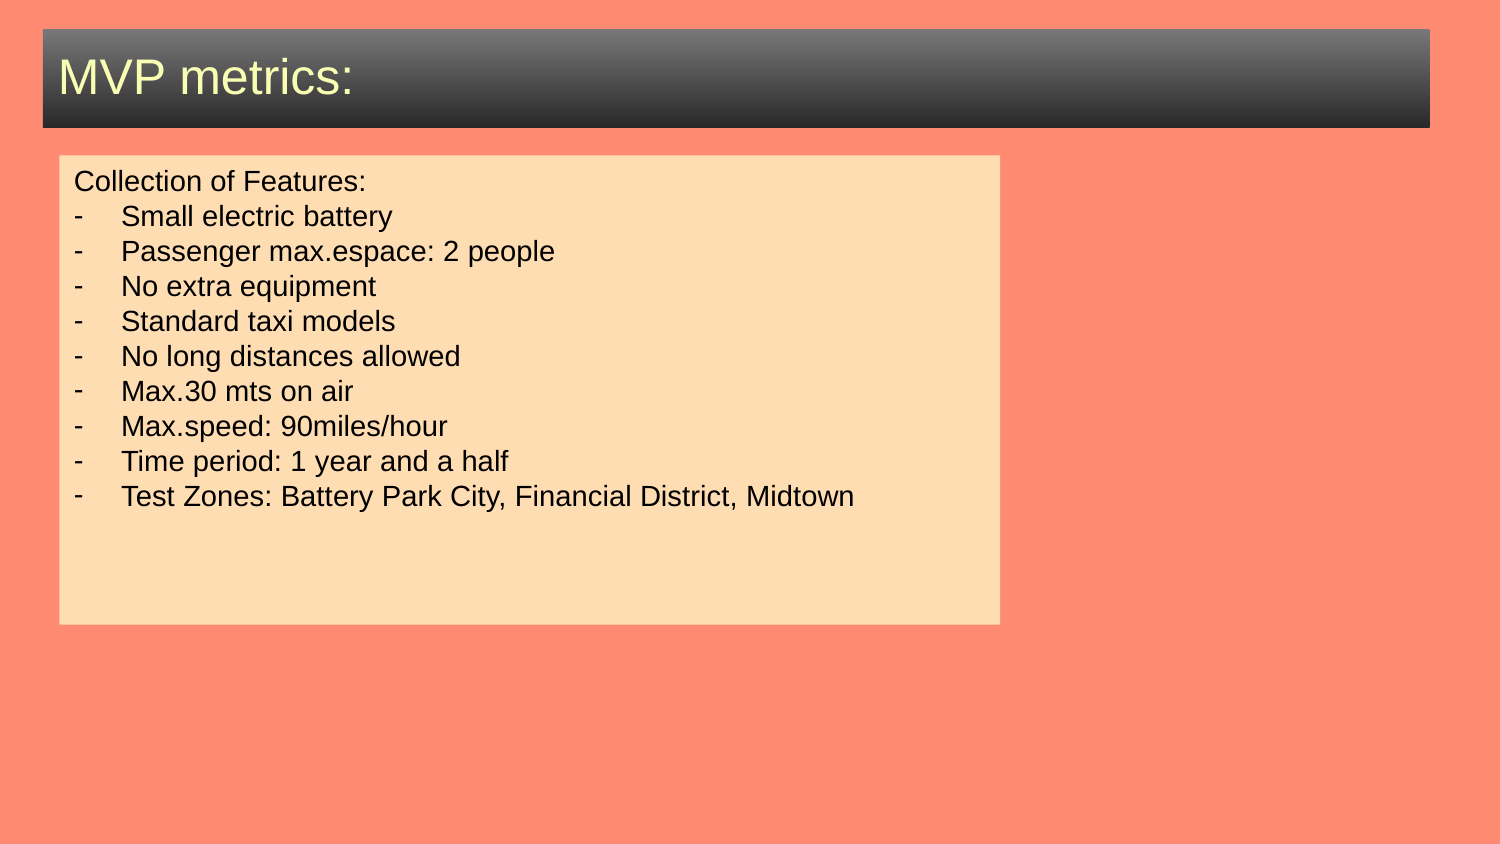

MVP metrics:

Collection of Features:
Small electric battery
Passenger max.espace: 2 people
No extra equipment
Standard taxi models
No long distances allowed
Max.30 mts on air
Max.speed: 90miles/hour
Time period: 1 year and a half
Test Zones: Battery Park City, Financial District, Midtown